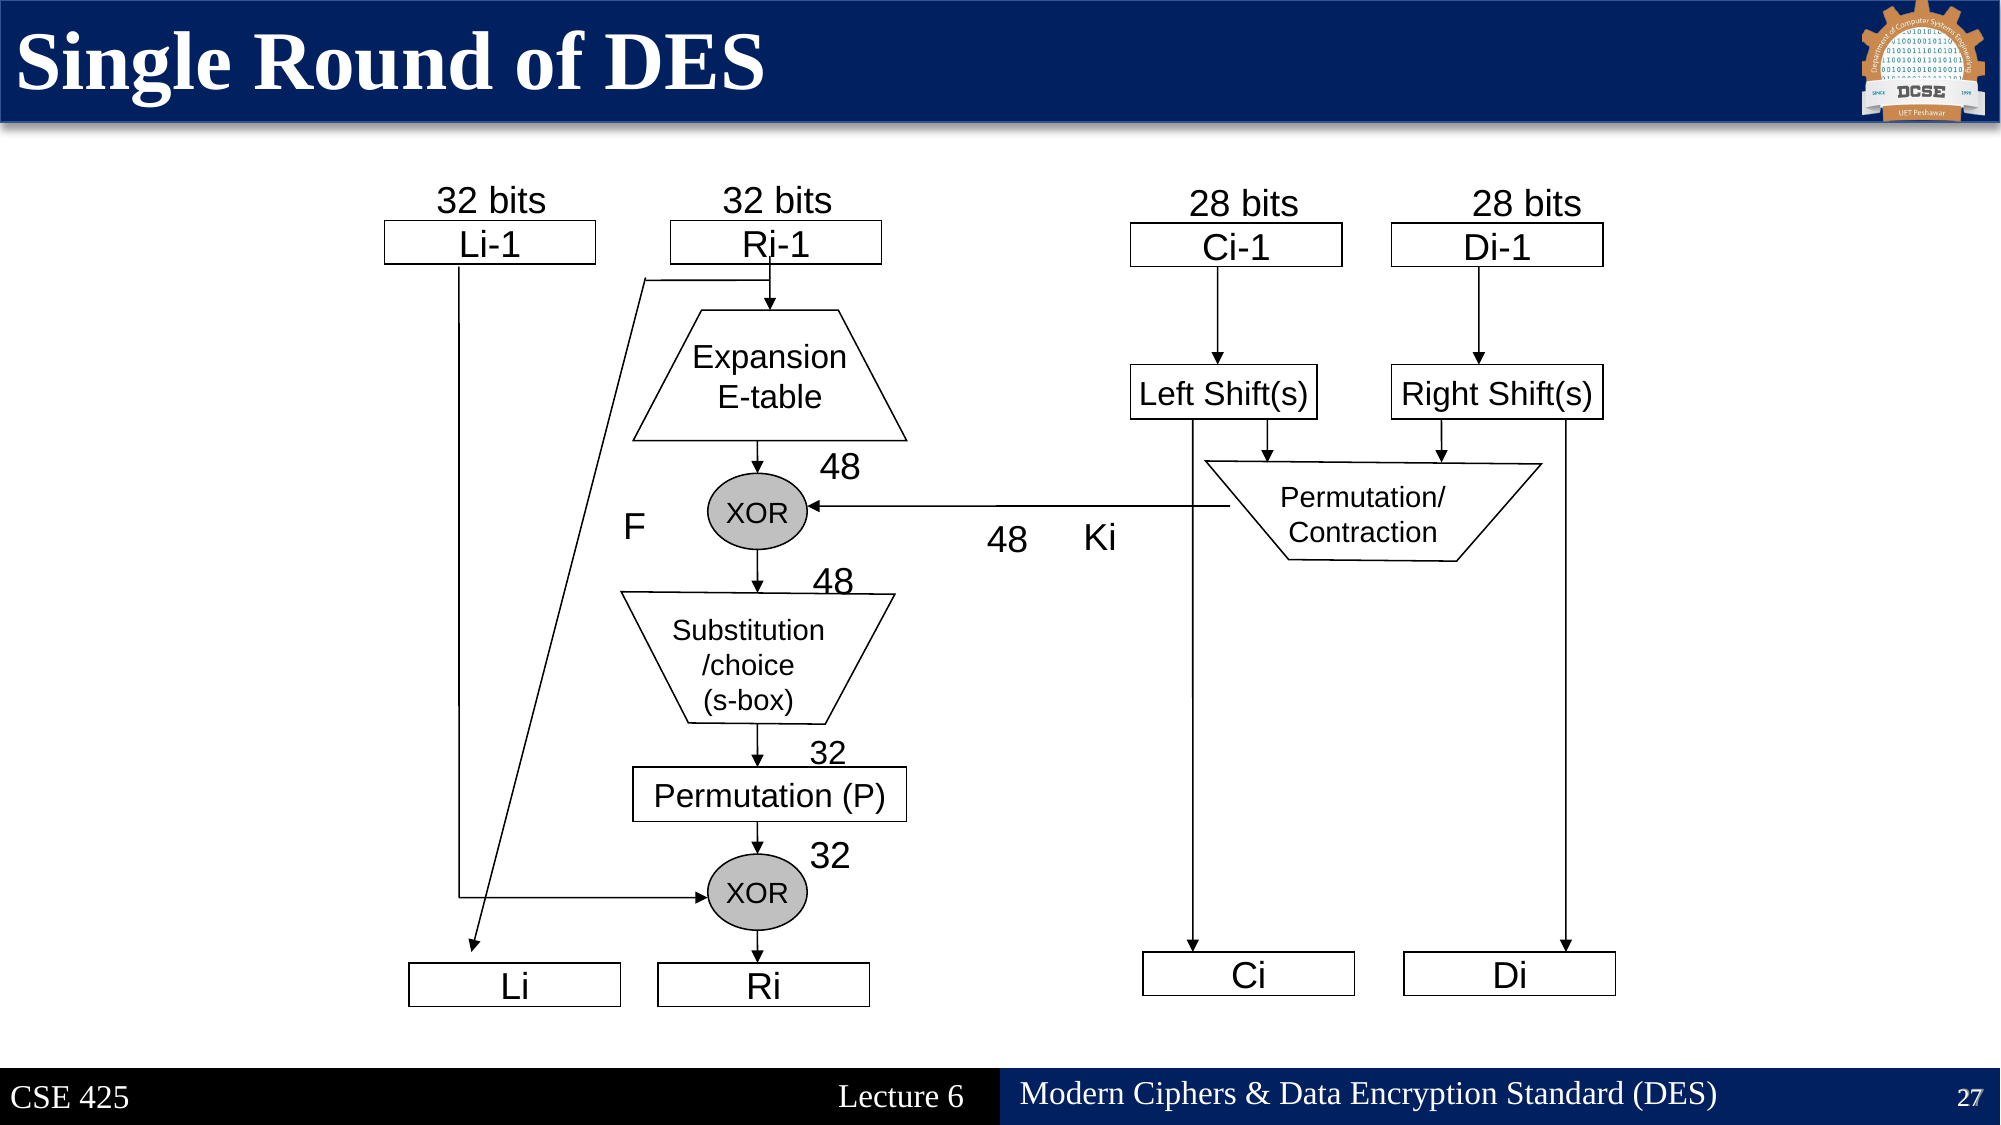

# Single Round of DES
32 bits
32 bits
28 bits
28 bits
Li-1
Ri-1
Ci-1
Di-1

Expansion
E-table
Left Shift(s)
Right Shift(s)

48

Permutation/
Contraction
XOR
F

Ki
48

48

Substitution
/choice
(s-box)

32
Permutation (P)

32
XOR

Ci
Di
Li
Ri
27
27